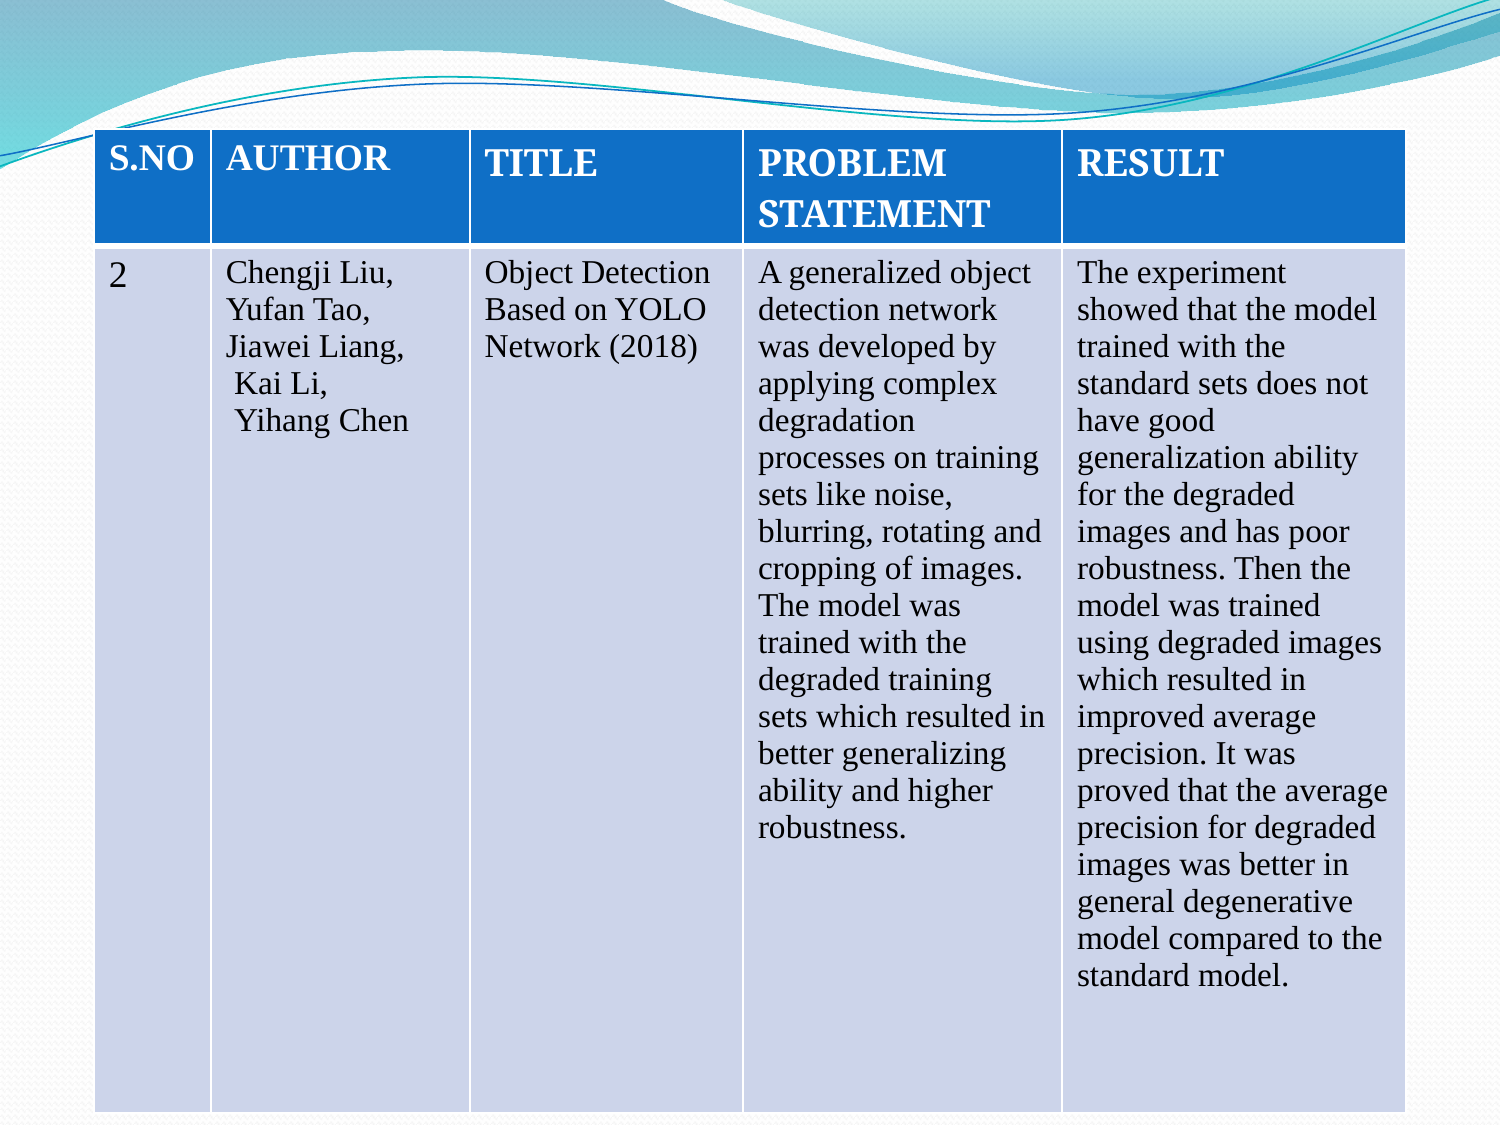

| S.NO | AUTHOR | TITLE | PROBLEM STATEMENT | RESULT |
| --- | --- | --- | --- | --- |
| 2 | Chengji Liu, Yufan Tao, Jiawei Liang, Kai Li, Yihang Chen | Object Detection Based on YOLO Network (2018) | A generalized object detection network was developed by applying complex degradation processes on training sets like noise, blurring, rotating and cropping of images. The model was trained with the degraded training sets which resulted in better generalizing ability and higher robustness. | The experiment showed that the model trained with the standard sets does not have good generalization ability for the degraded images and has poor robustness. Then the model was trained using degraded images which resulted in improved average precision. It was proved that the average precision for degraded images was better in general degenerative model compared to the standard model. |